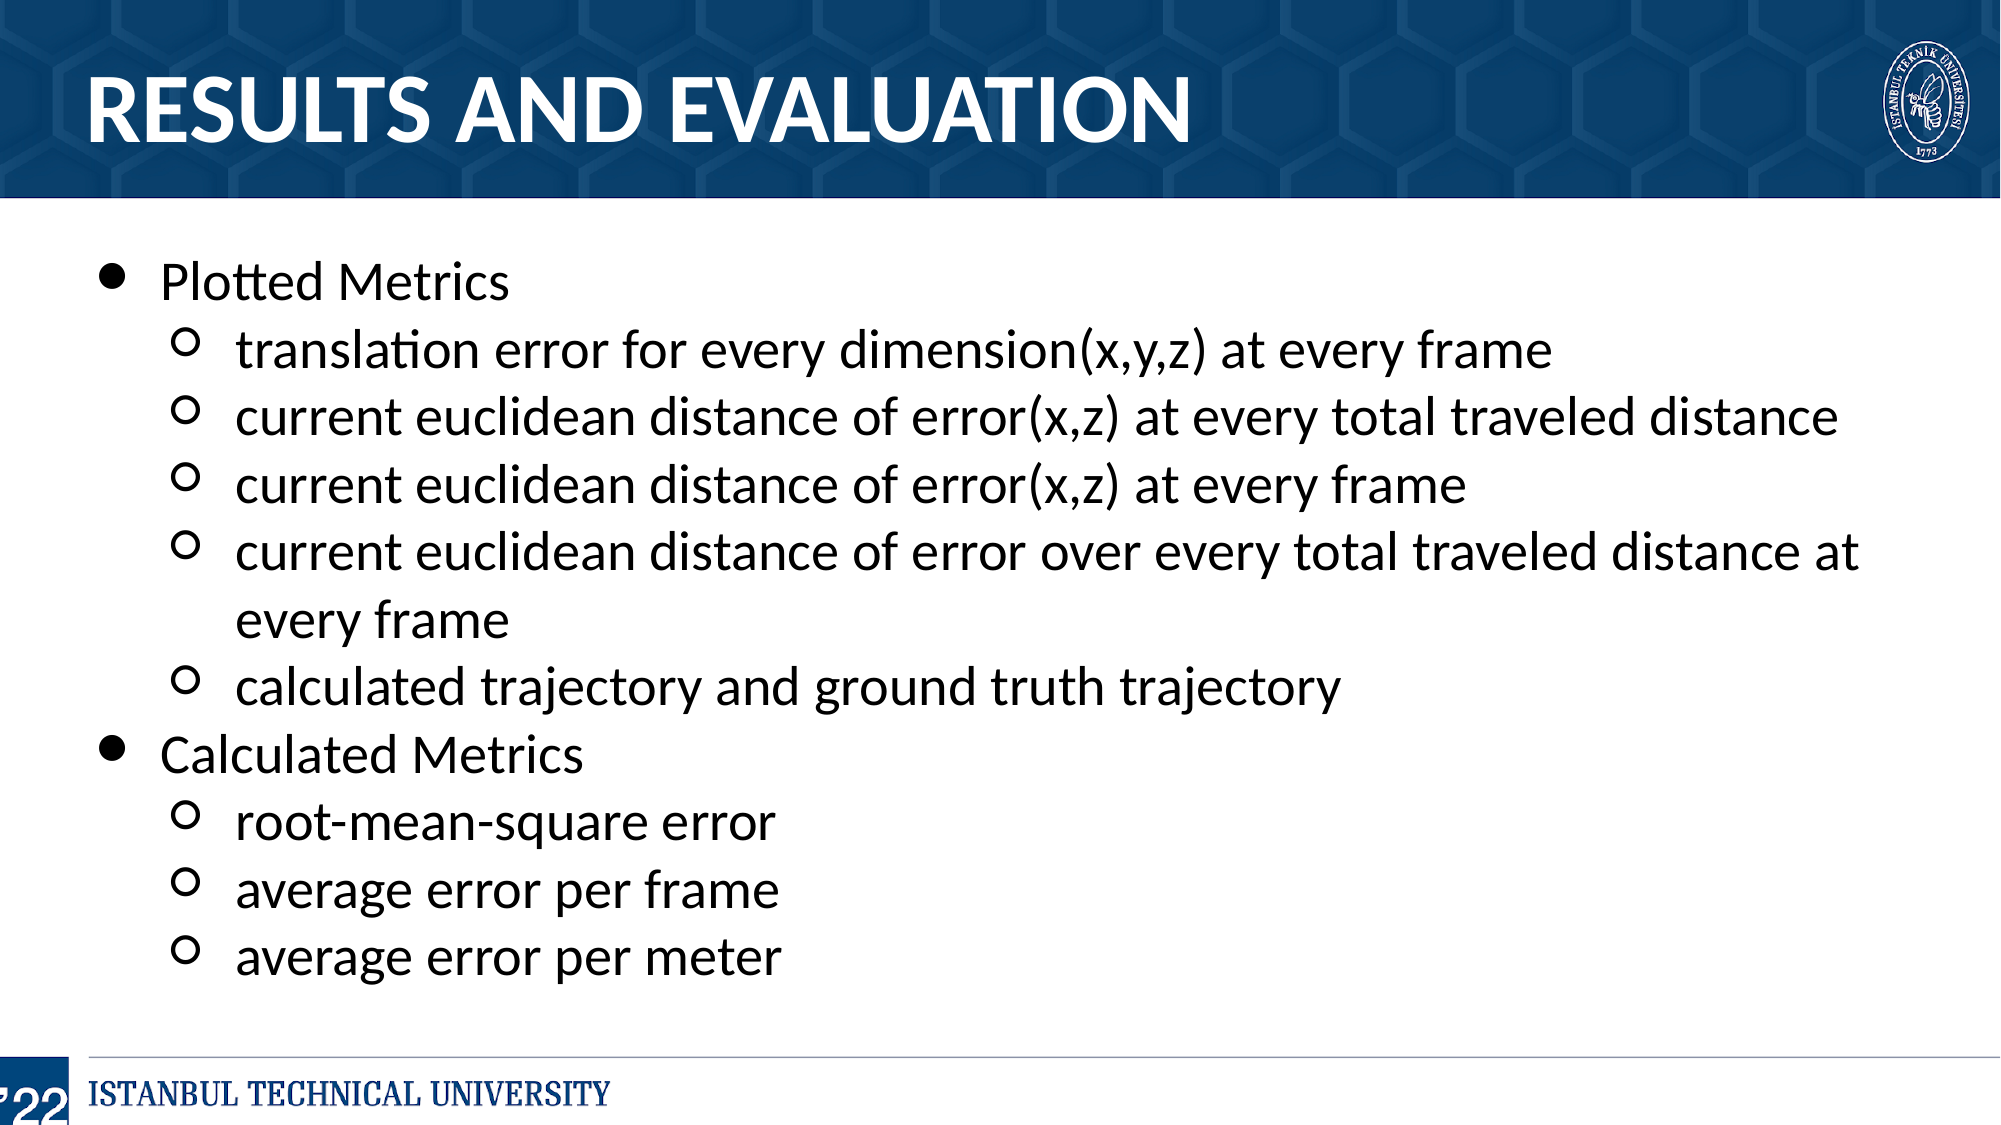

RESULTS AND EVALUATION
Plotted Metrics
translation error for every dimension(x,y,z) at every frame
current euclidean distance of error(x,z) at every total traveled distance
current euclidean distance of error(x,z) at every frame
current euclidean distance of error over every total traveled distance at every frame
calculated trajectory and ground truth trajectory
Calculated Metrics
root-mean-square error
average error per frame
average error per meter